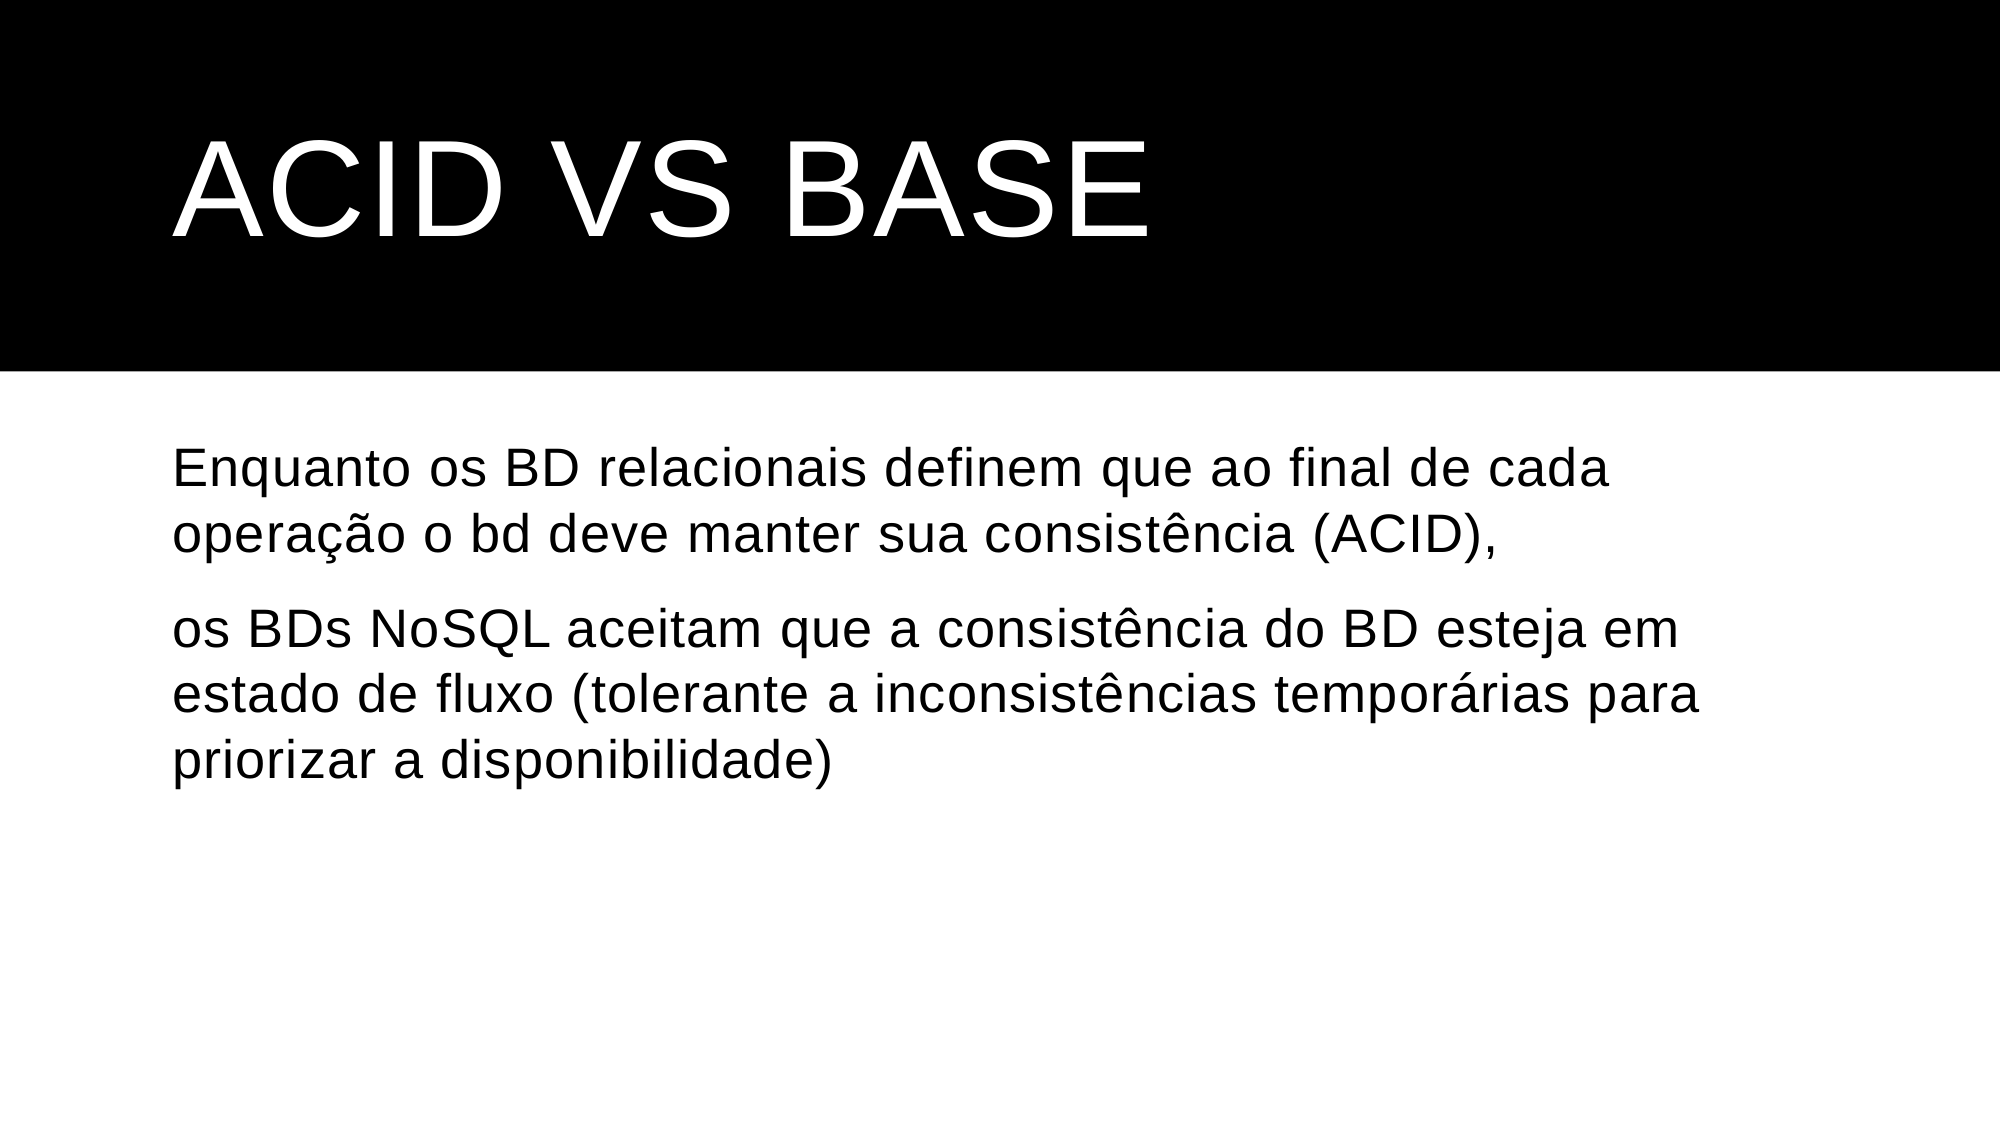

# Acid vs base
Enquanto os BD relacionais definem que ao final de cada operação o bd deve manter sua consistência (ACID),
os BDs NoSQL aceitam que a consistência do BD esteja em estado de fluxo (tolerante a inconsistências temporárias para priorizar a disponibilidade)